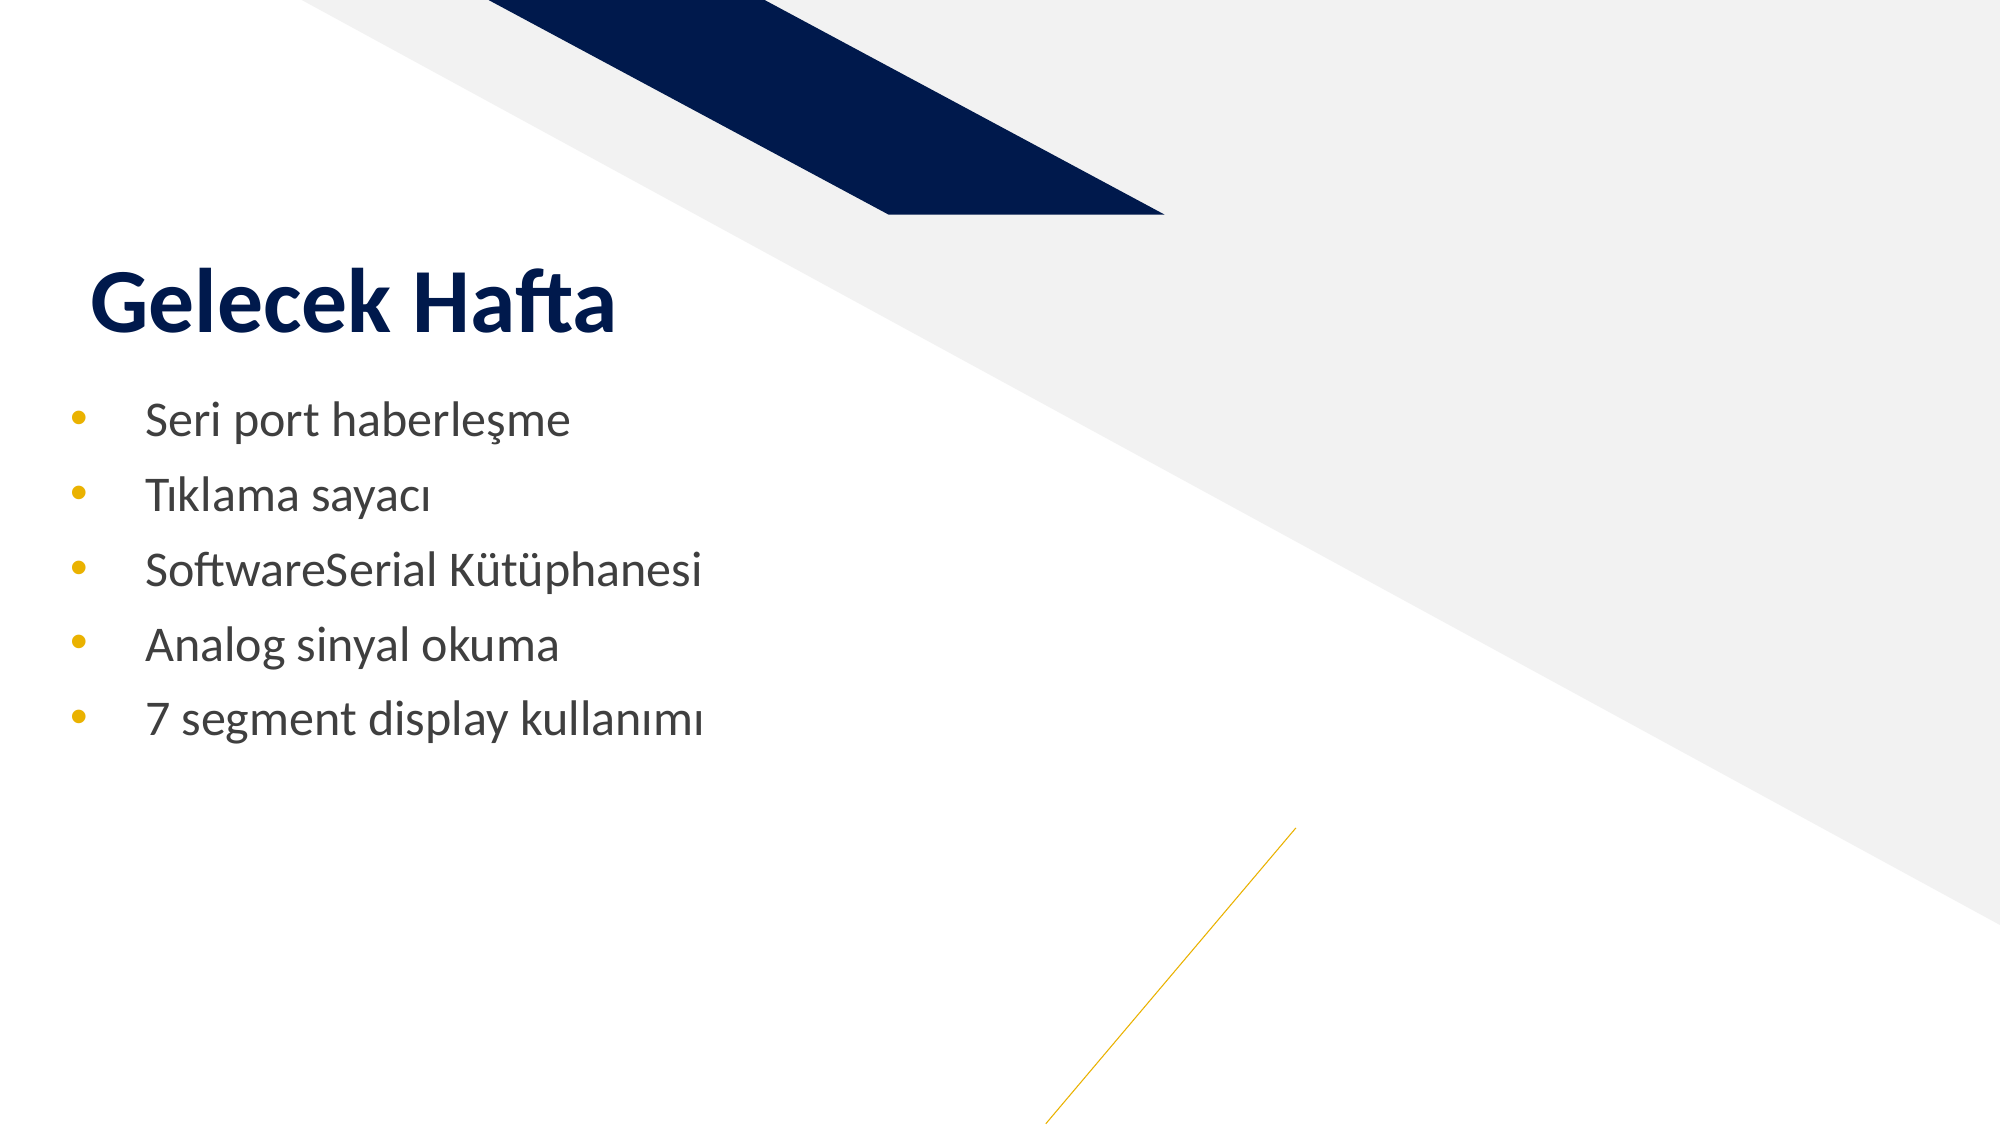

# Gelecek Hafta
Seri port haberleşme
Tıklama sayacı
SoftwareSerial Kütüphanesi
Analog sinyal okuma
7 segment display kullanımı